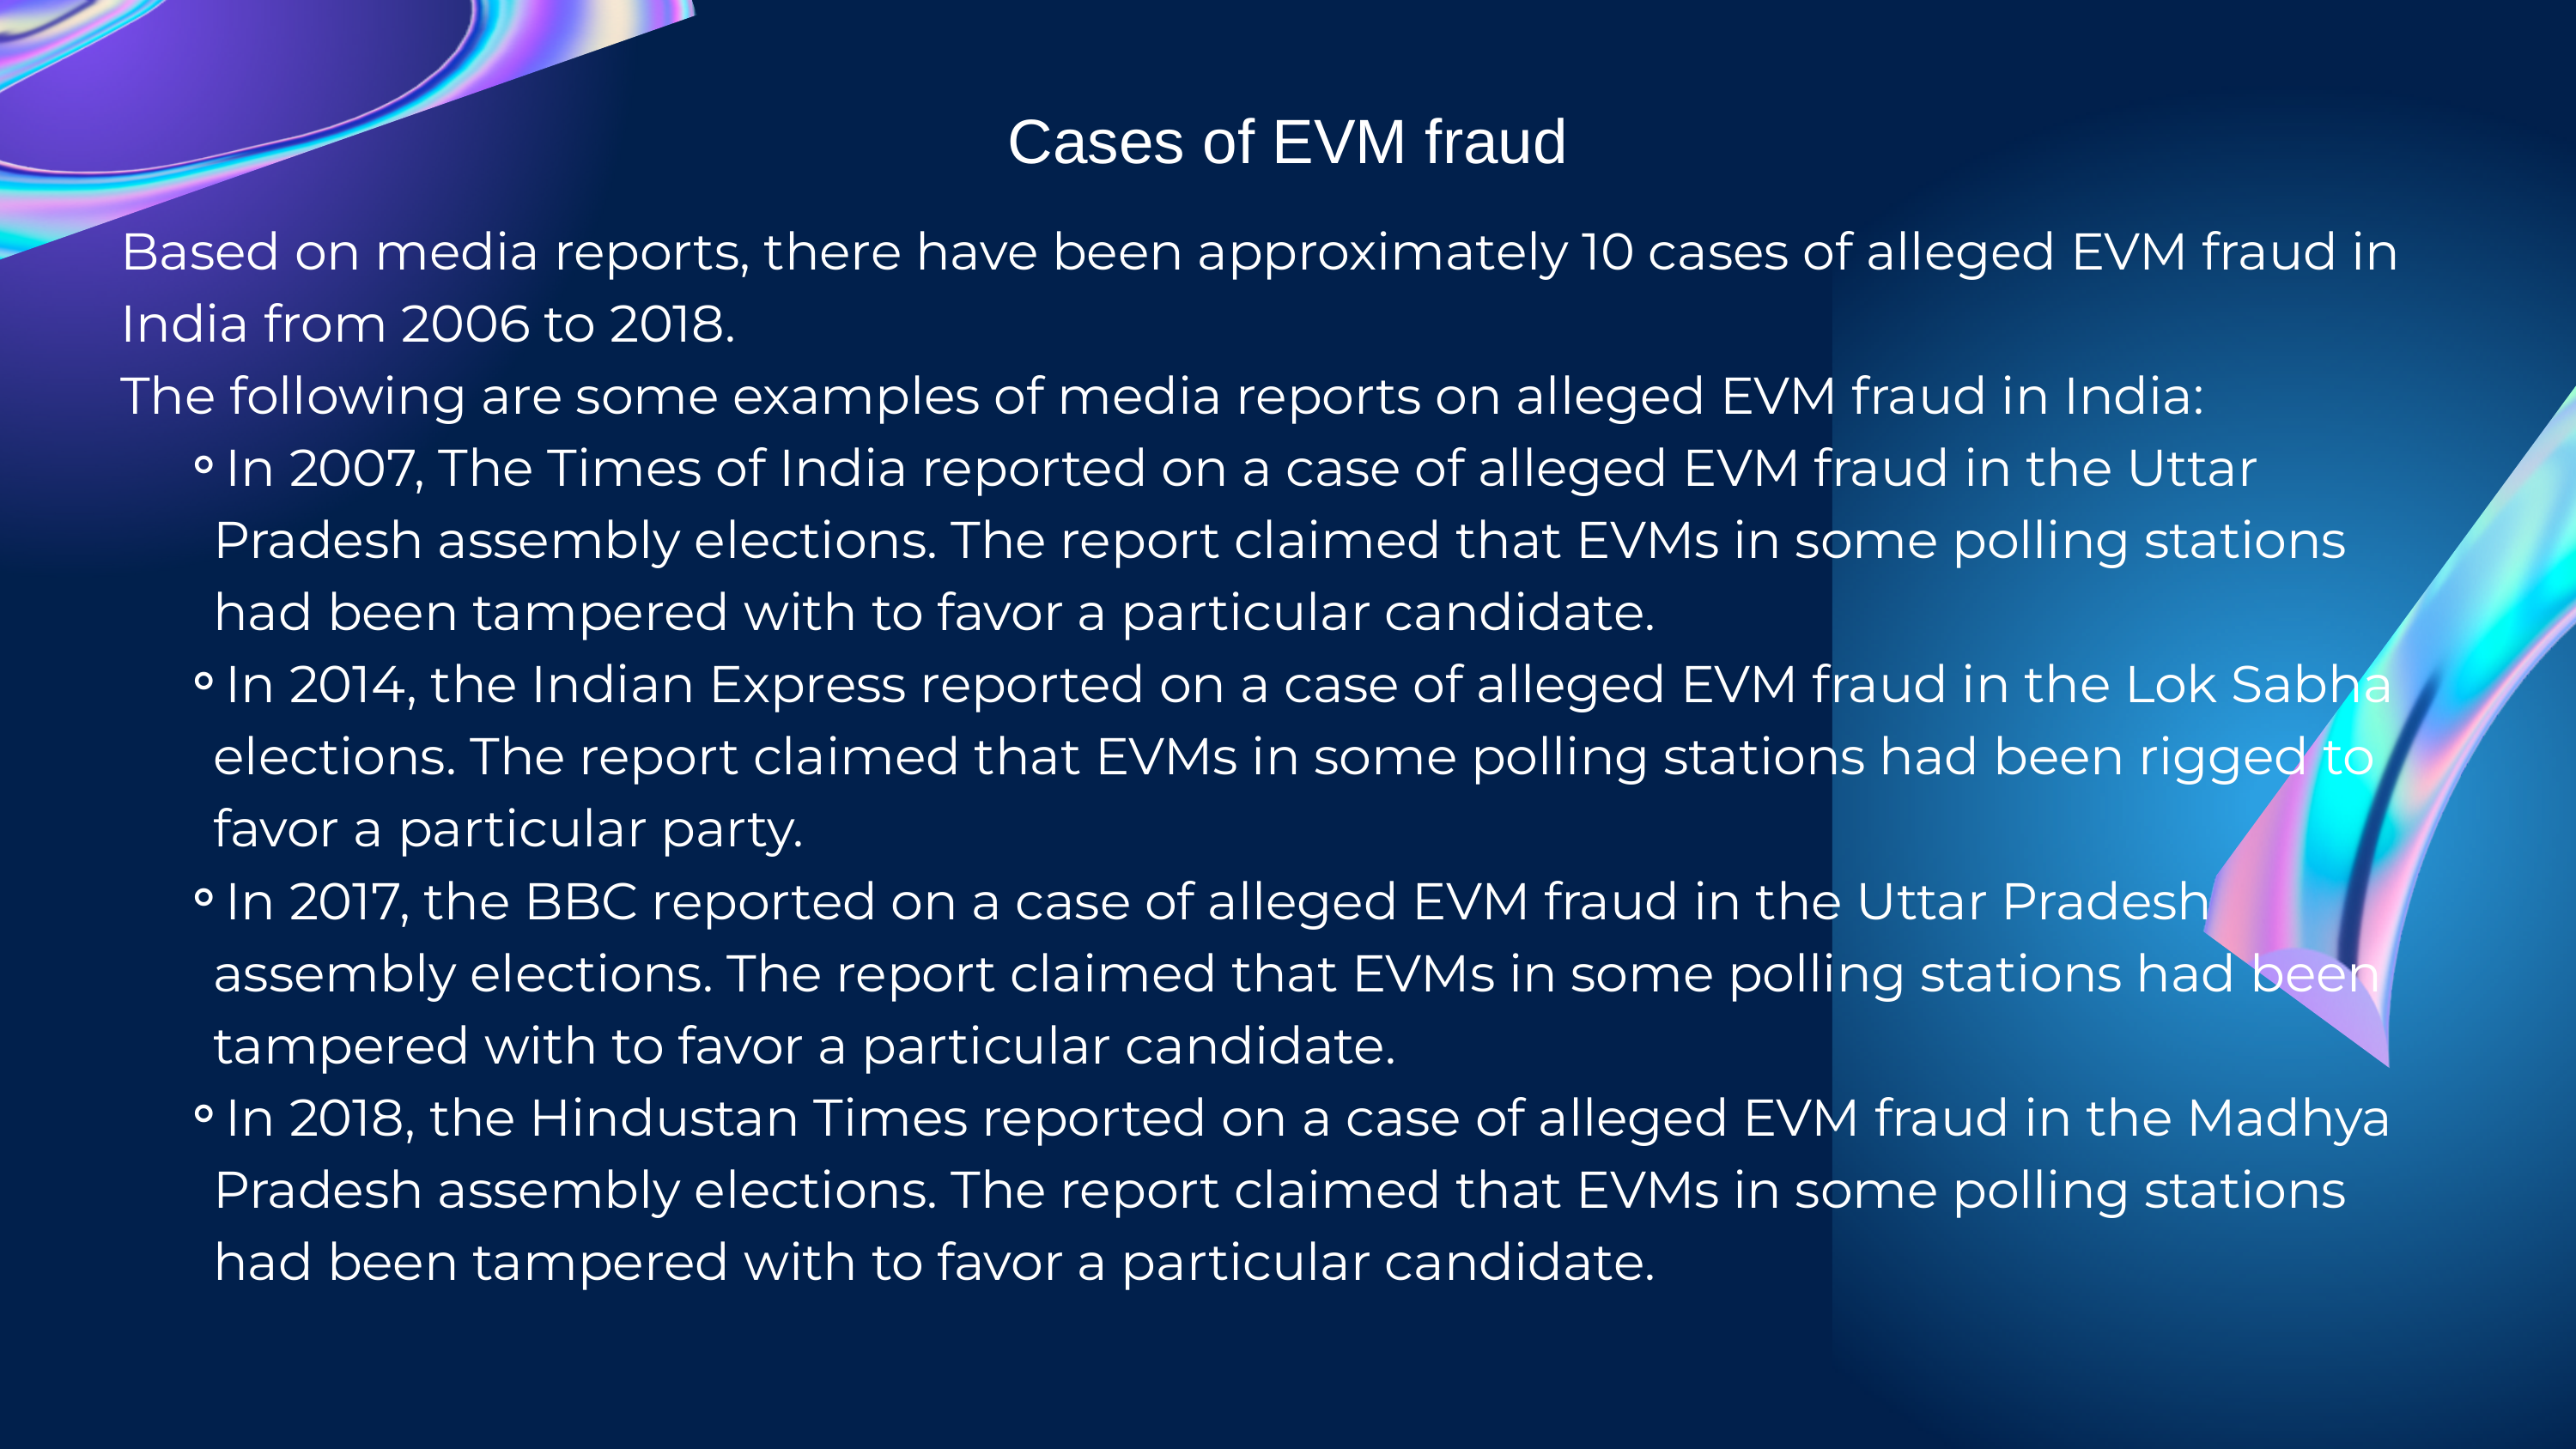

Based on media reports, there have been approximately 10 cases of alleged EVM fraud in India from 2006 to 2018.
The following are some examples of media reports on alleged EVM fraud in India:
In 2007, The Times of India reported on a case of alleged EVM fraud in the Uttar Pradesh assembly elections. The report claimed that EVMs in some polling stations had been tampered with to favor a particular candidate.
In 2014, the Indian Express reported on a case of alleged EVM fraud in the Lok Sabha elections. The report claimed that EVMs in some polling stations had been rigged to favor a particular party.
In 2017, the BBC reported on a case of alleged EVM fraud in the Uttar Pradesh assembly elections. The report claimed that EVMs in some polling stations had been tampered with to favor a particular candidate.
In 2018, the Hindustan Times reported on a case of alleged EVM fraud in the Madhya Pradesh assembly elections. The report claimed that EVMs in some polling stations had been tampered with to favor a particular candidate.

Cases of EVM fraud